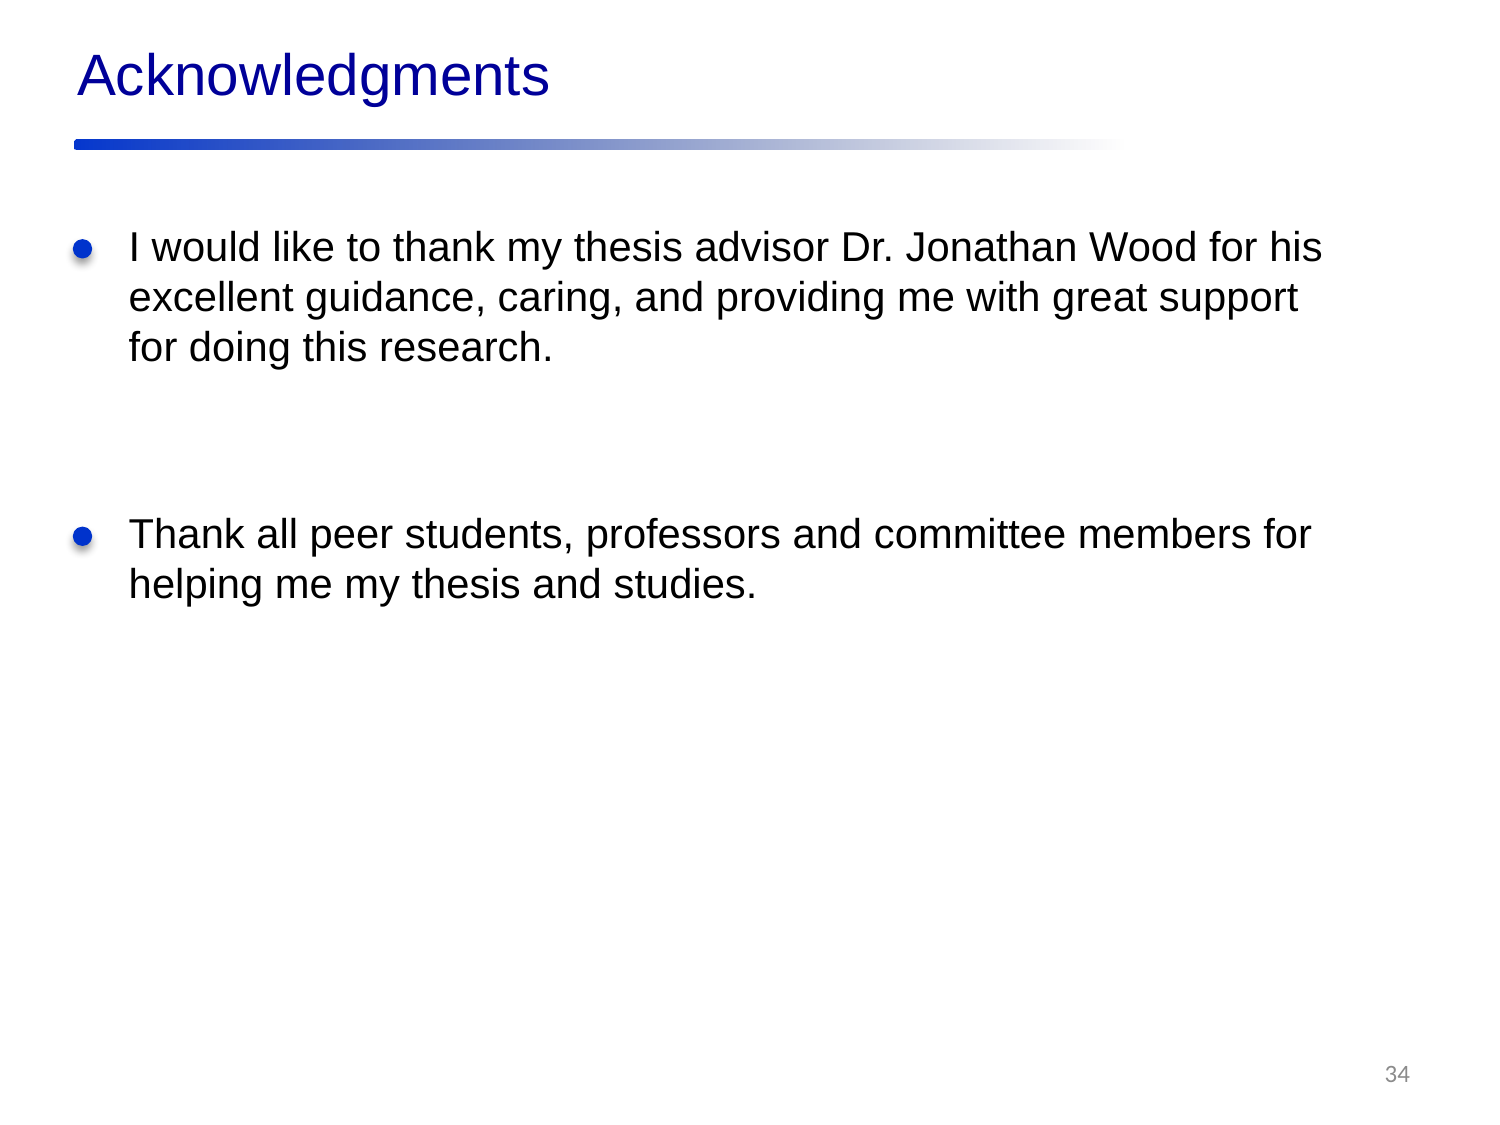

Acknowledgments

I would like to thank my thesis advisor Dr. Jonathan Wood for his excellent guidance, caring, and providing me with great support for doing this research.

Thank all peer students, professors and committee members for helping me my thesis and studies.

34